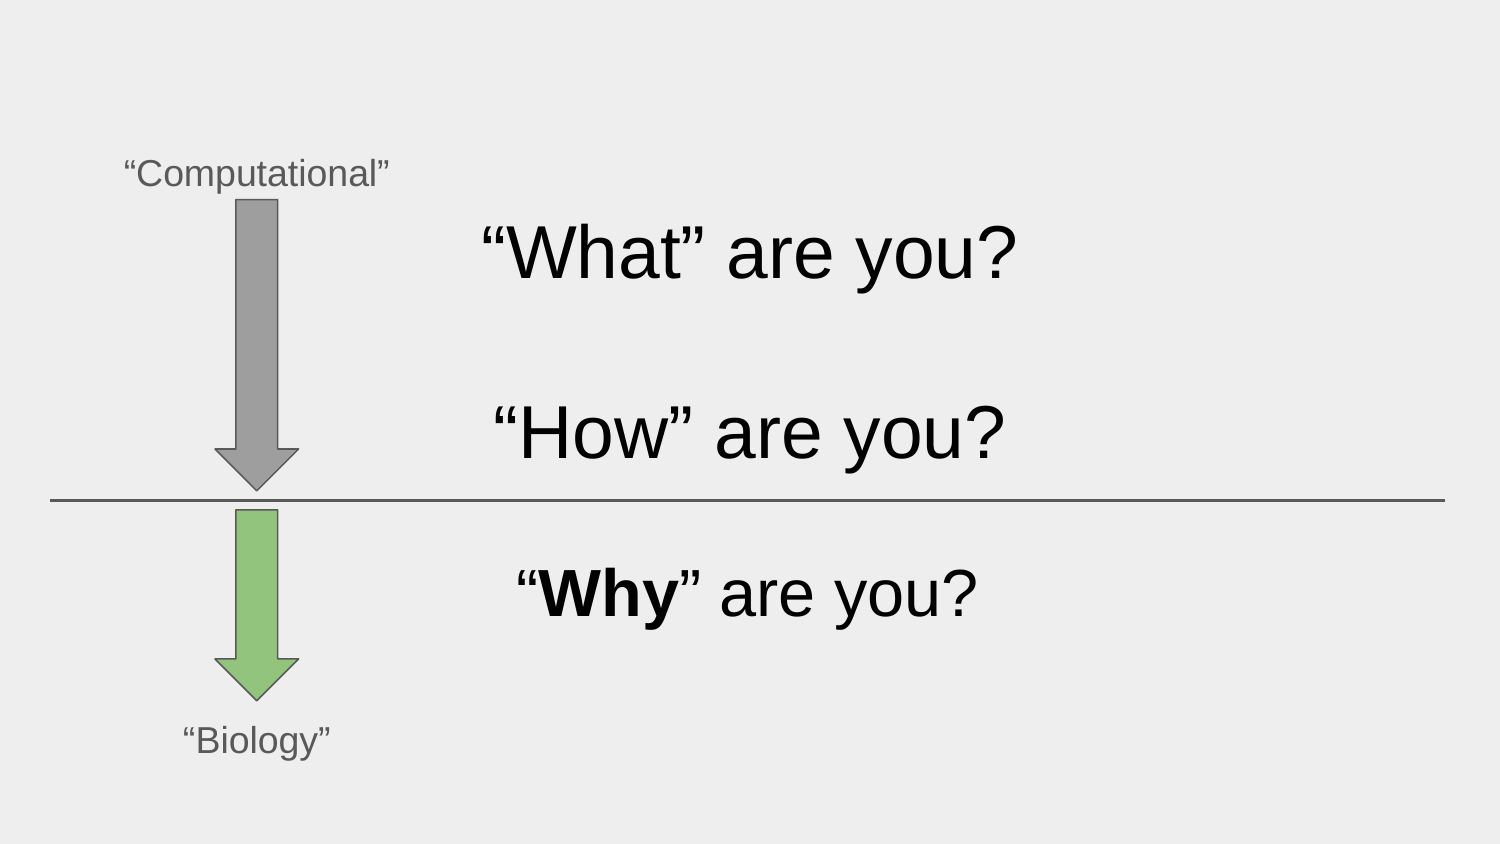

“Computational”
# “What” are you?

“How” are you?

“Why” are you?
“Biology”